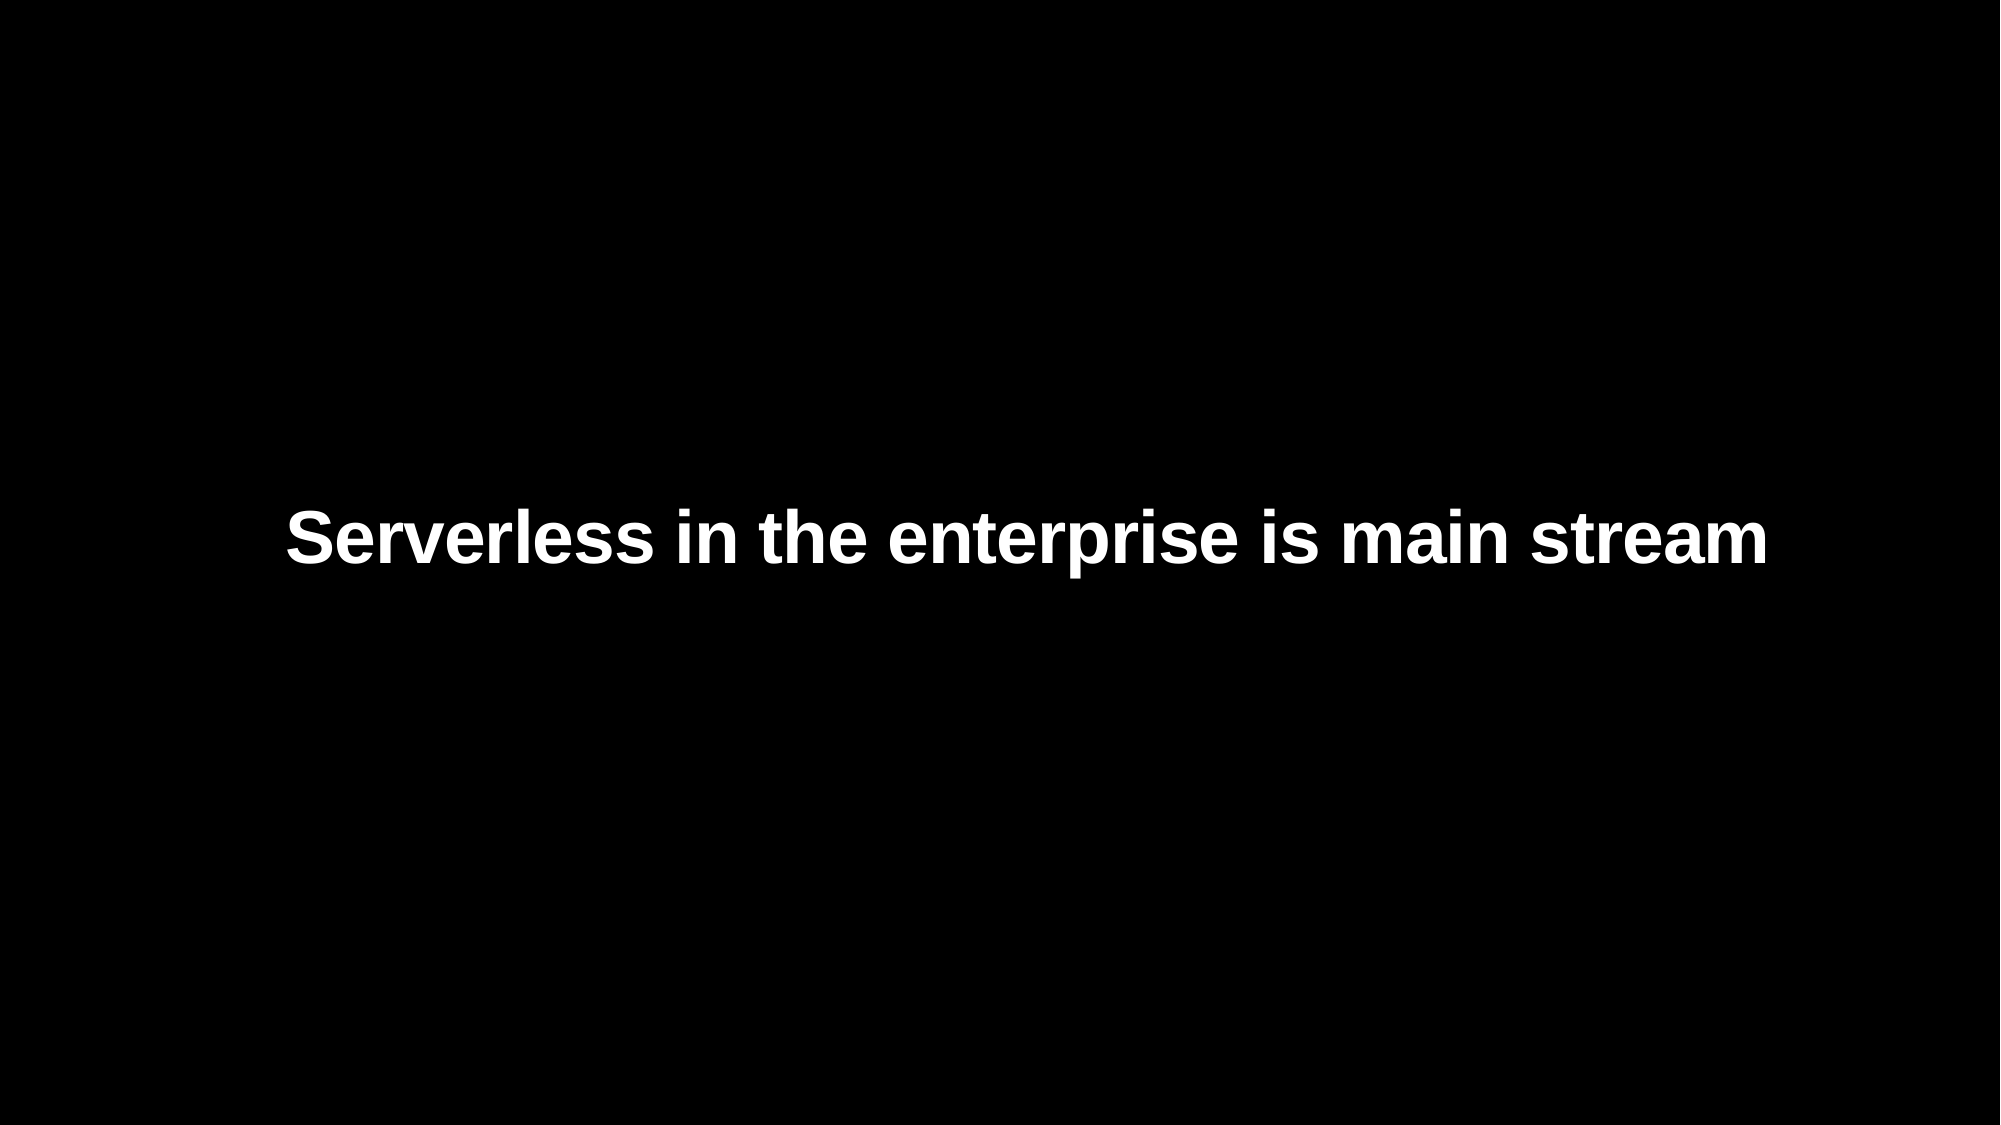

# Serverless in the enterprise is main stream